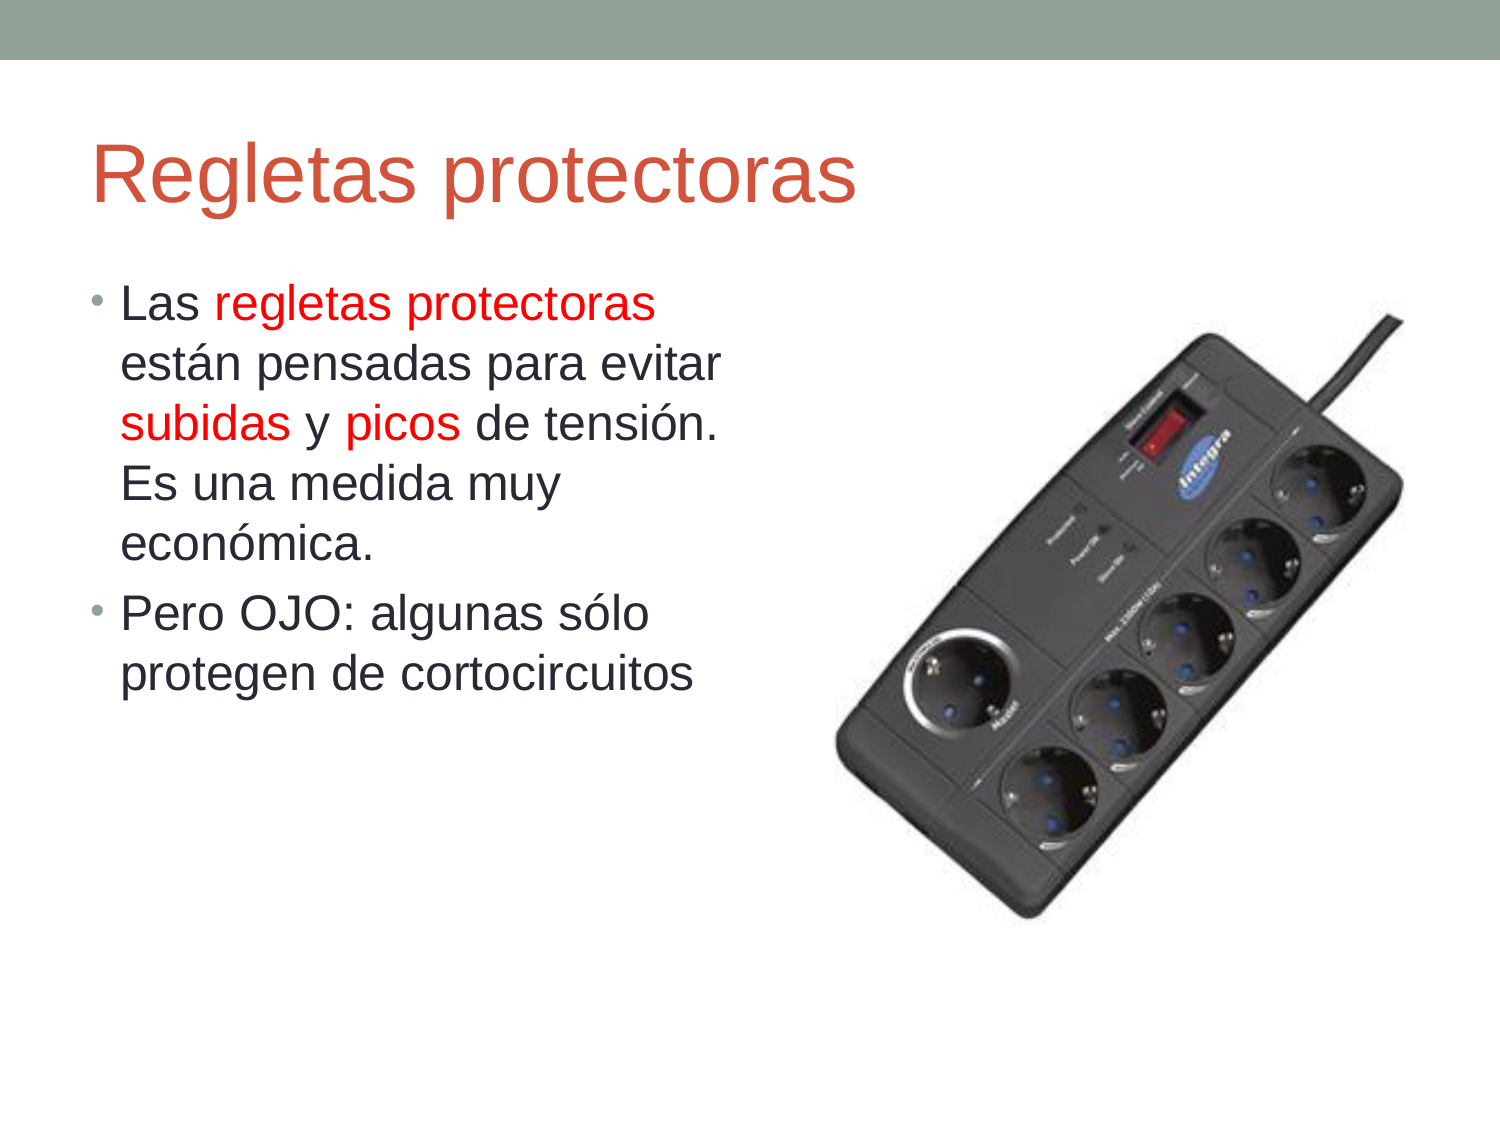

# Regletas protectoras
Las regletas protectoras están pensadas para evitar subidas y picos de tensión. Es una medida muy económica.
Pero OJO: algunas sólo protegen de cortocircuitos